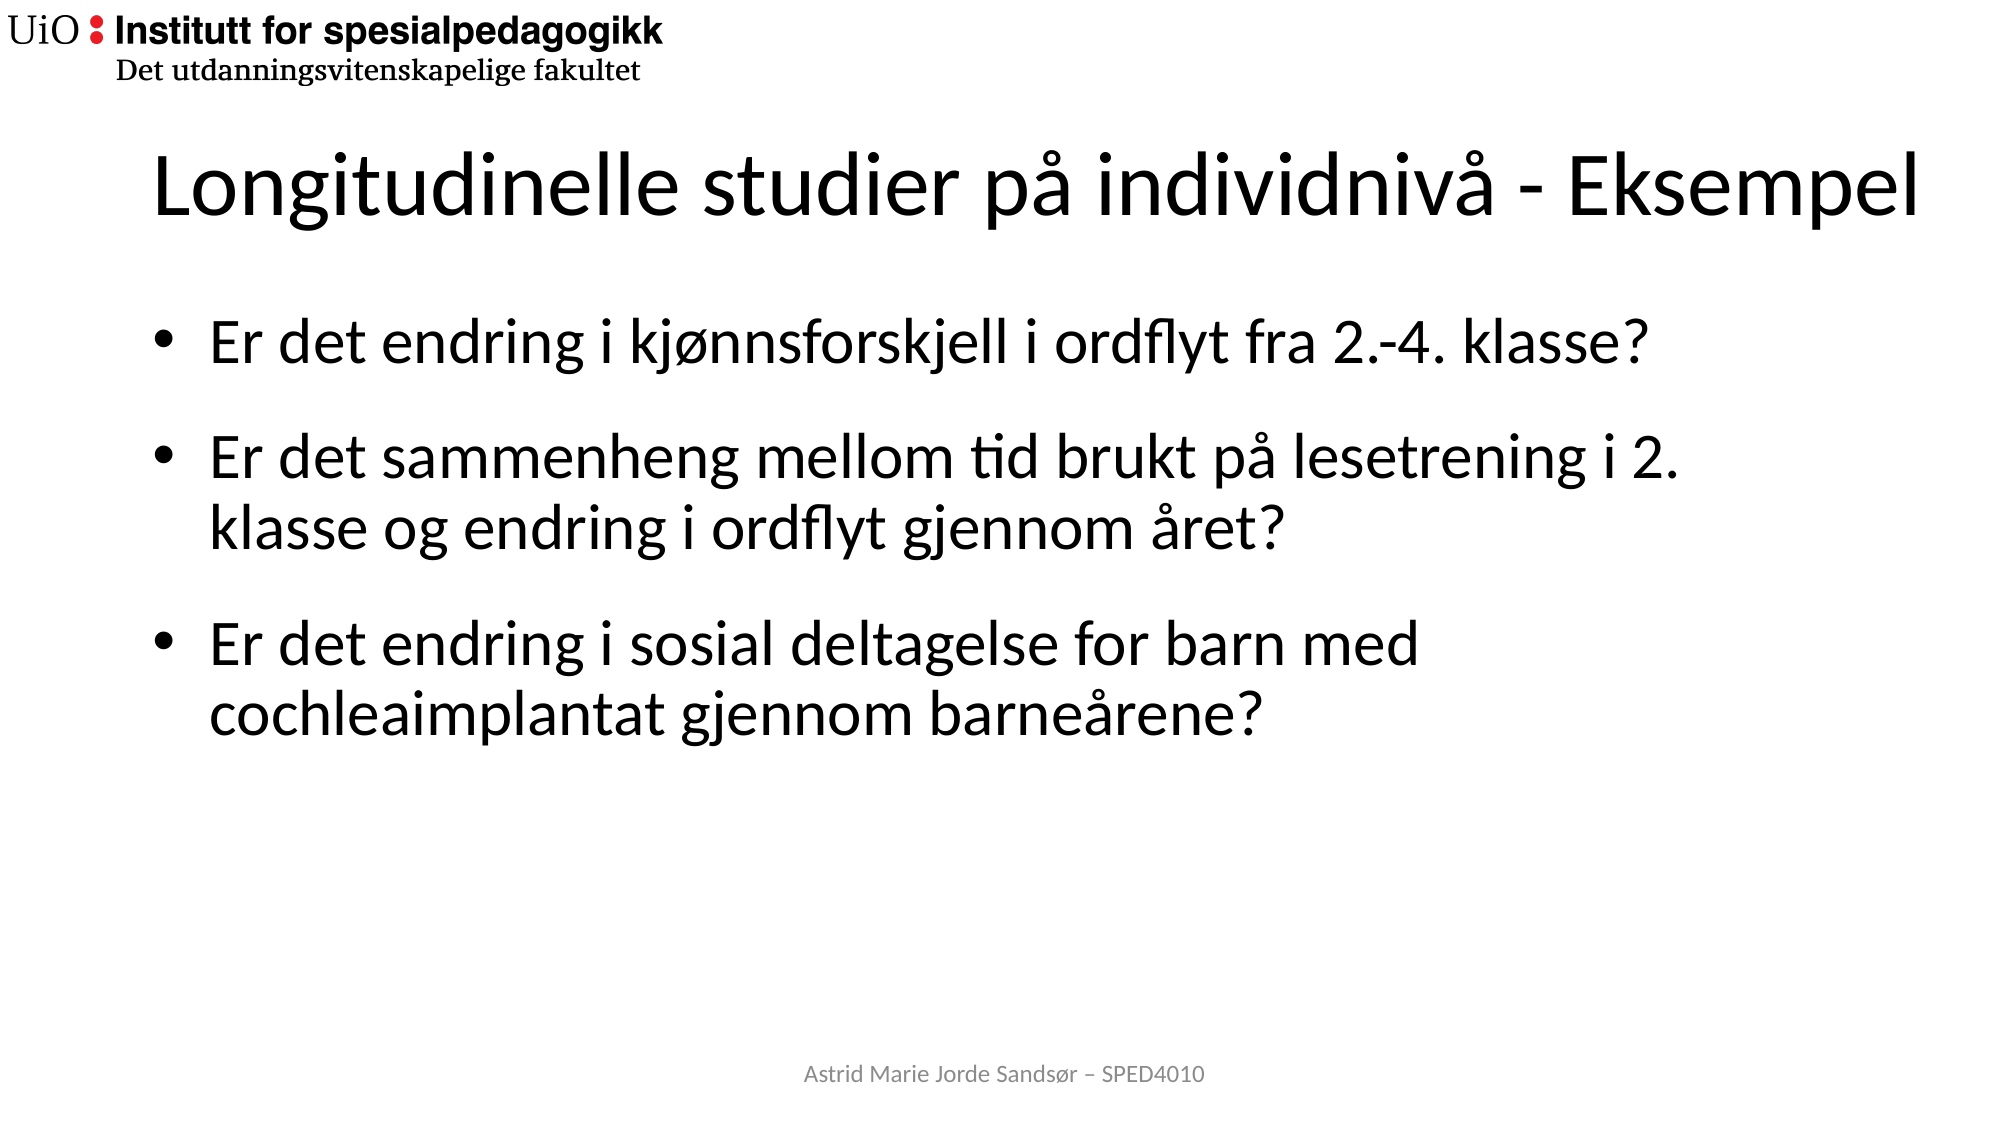

# Longitudinelle studier på individnivå - Eksempel
Er det endring i kjønnsforskjell i ordflyt fra 2.-4. klasse?
Er det sammenheng mellom tid brukt på lesetrening i 2. klasse og endring i ordflyt gjennom året?
Er det endring i sosial deltagelse for barn med cochleaimplantat gjennom barneårene?

Astrid Marie Jorde Sandsør – SPED4010